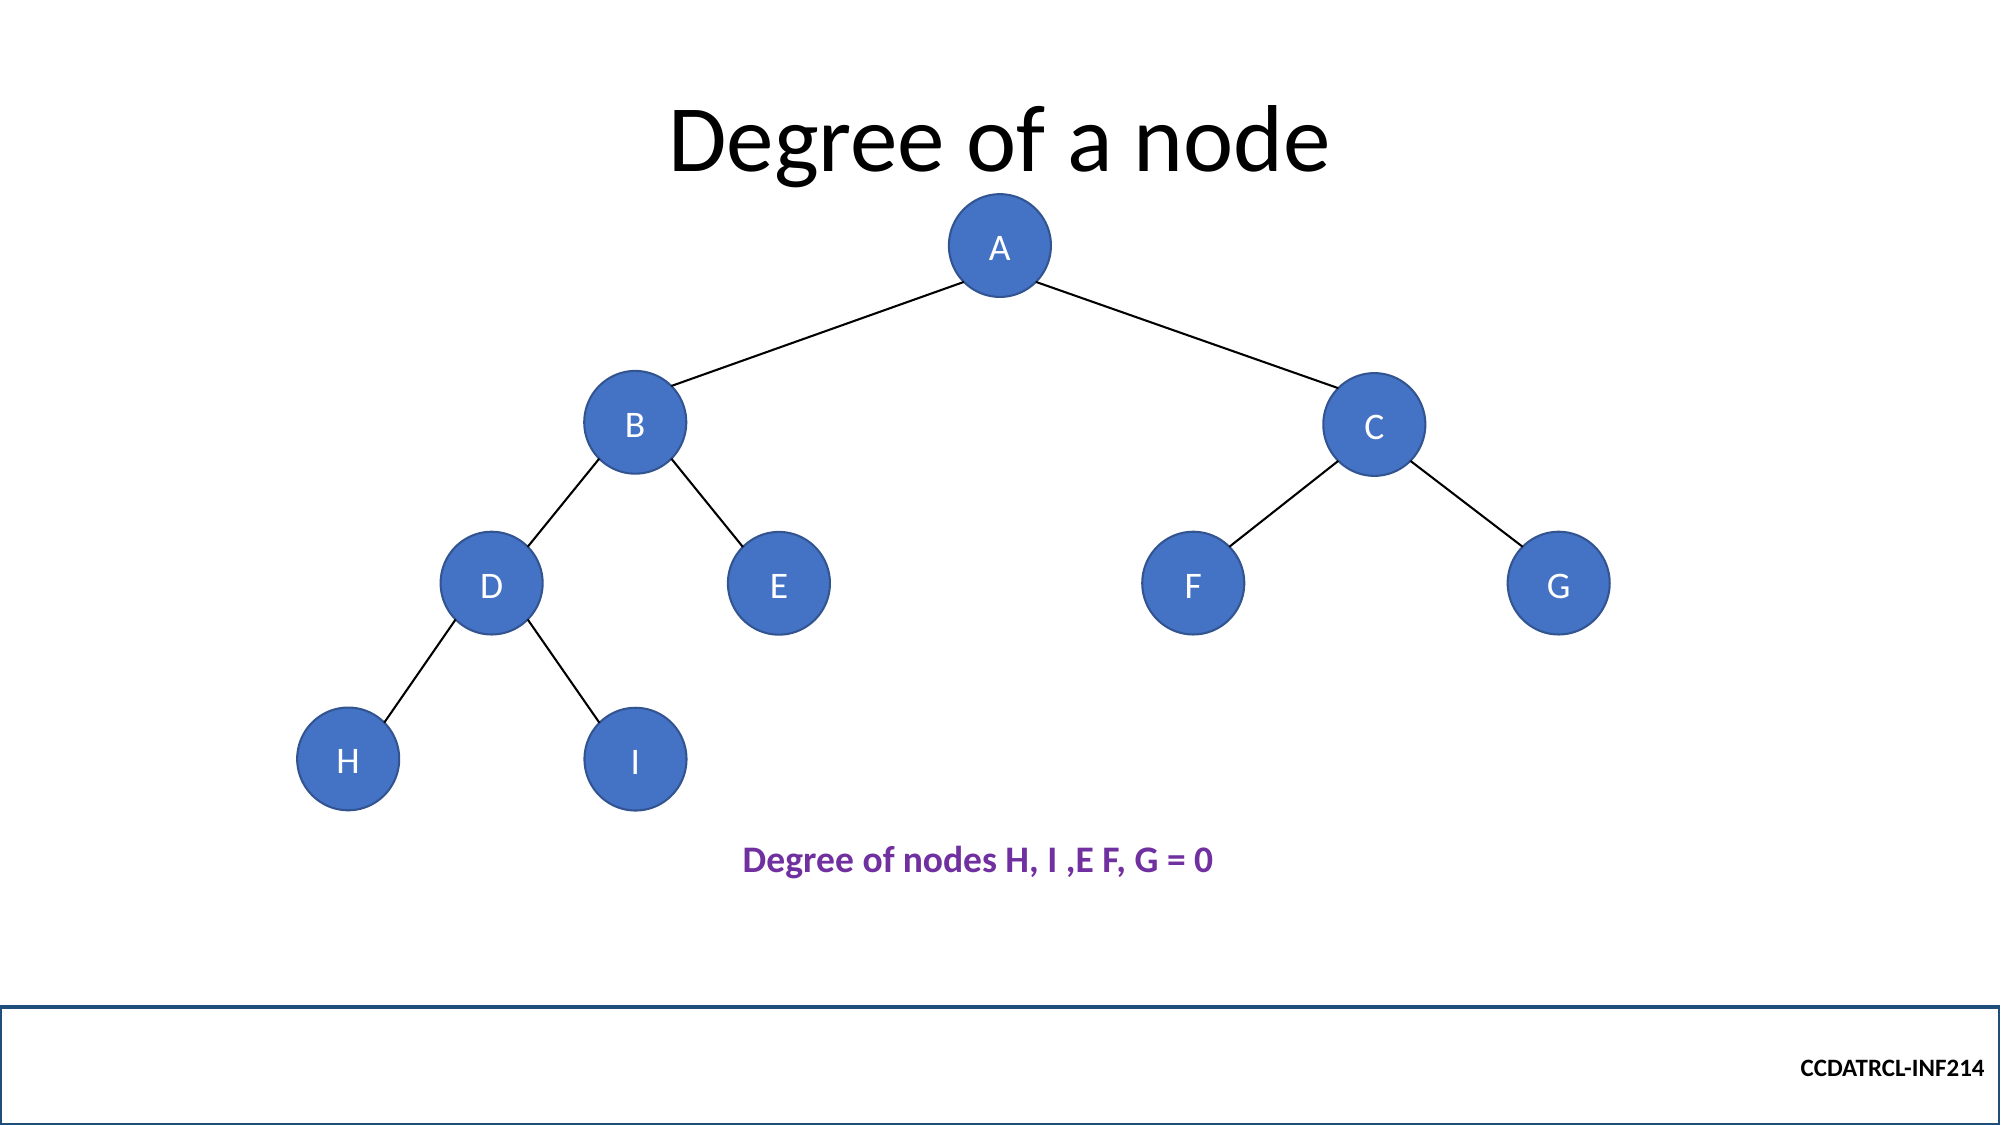

# Degree of a node
A

B
C
D
F
G
E
H
I
Degree of nodes H, I ,E F, G = 0
CCDATRCL-INF214